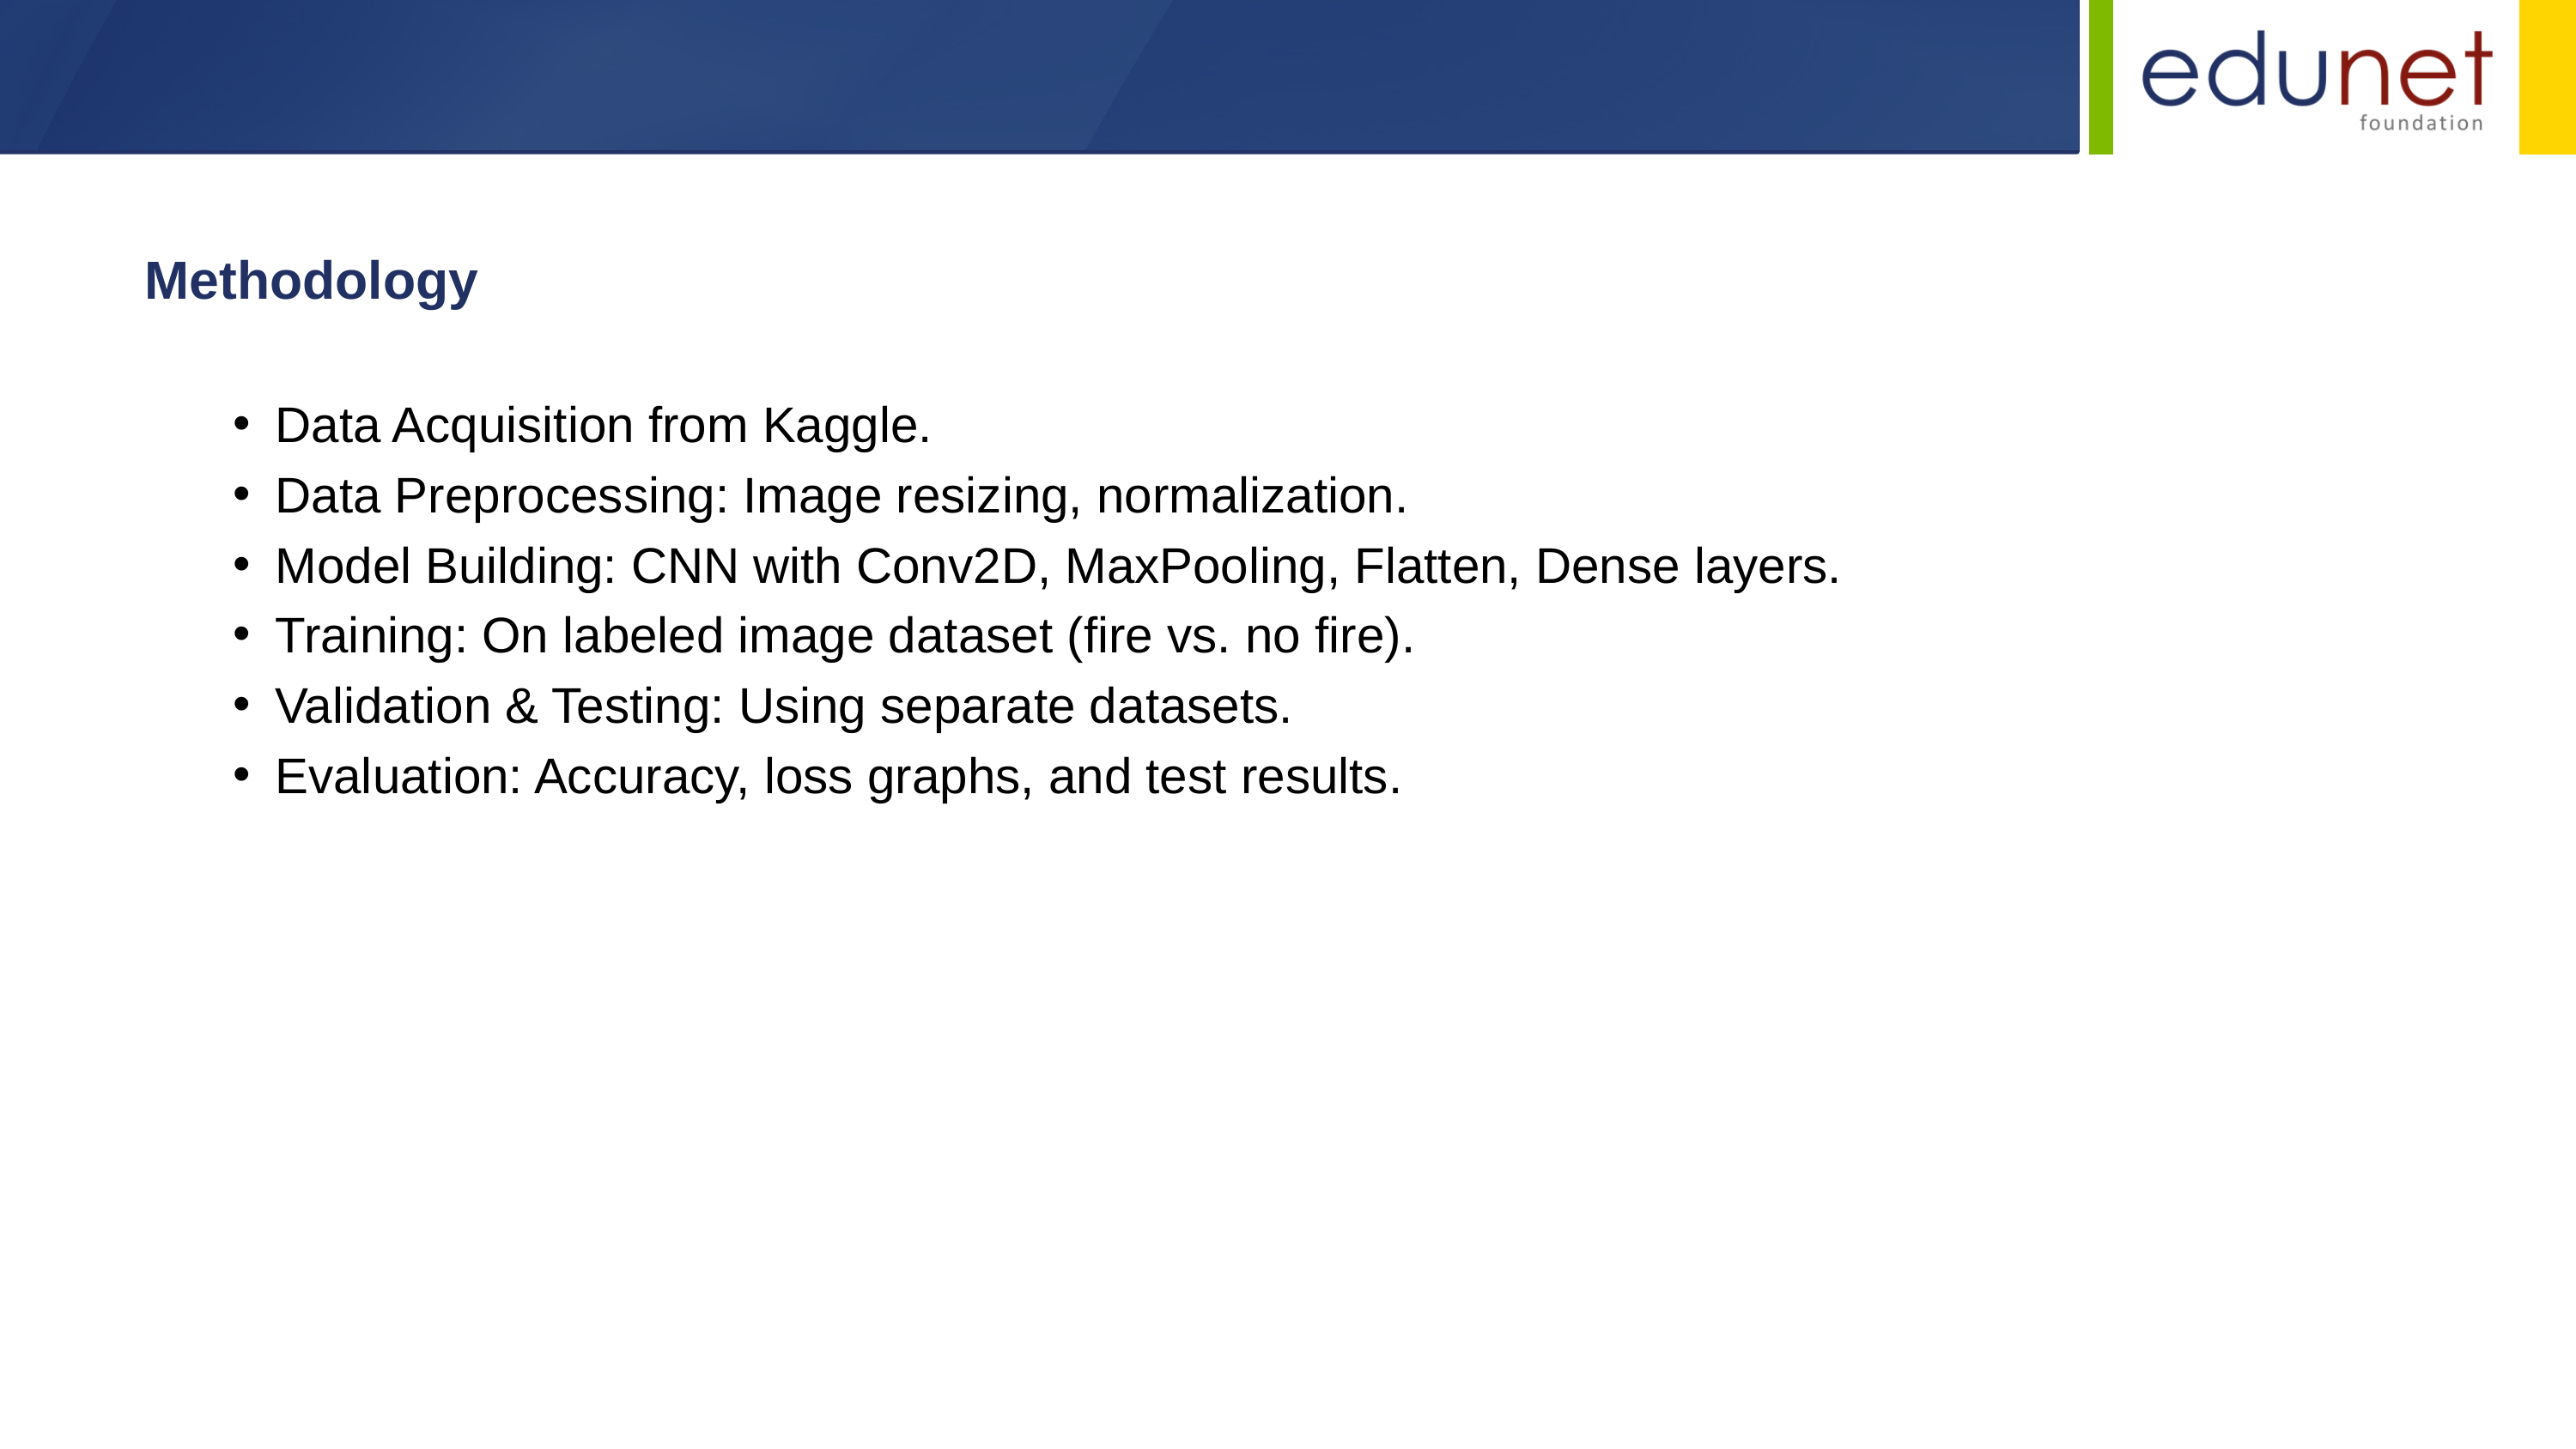

Methodology
Data Acquisition from Kaggle.
Data Preprocessing: Image resizing, normalization.
Model Building: CNN with Conv2D, MaxPooling, Flatten, Dense layers.
Training: On labeled image dataset (fire vs. no fire).
Validation & Testing: Using separate datasets.
Evaluation: Accuracy, loss graphs, and test results.